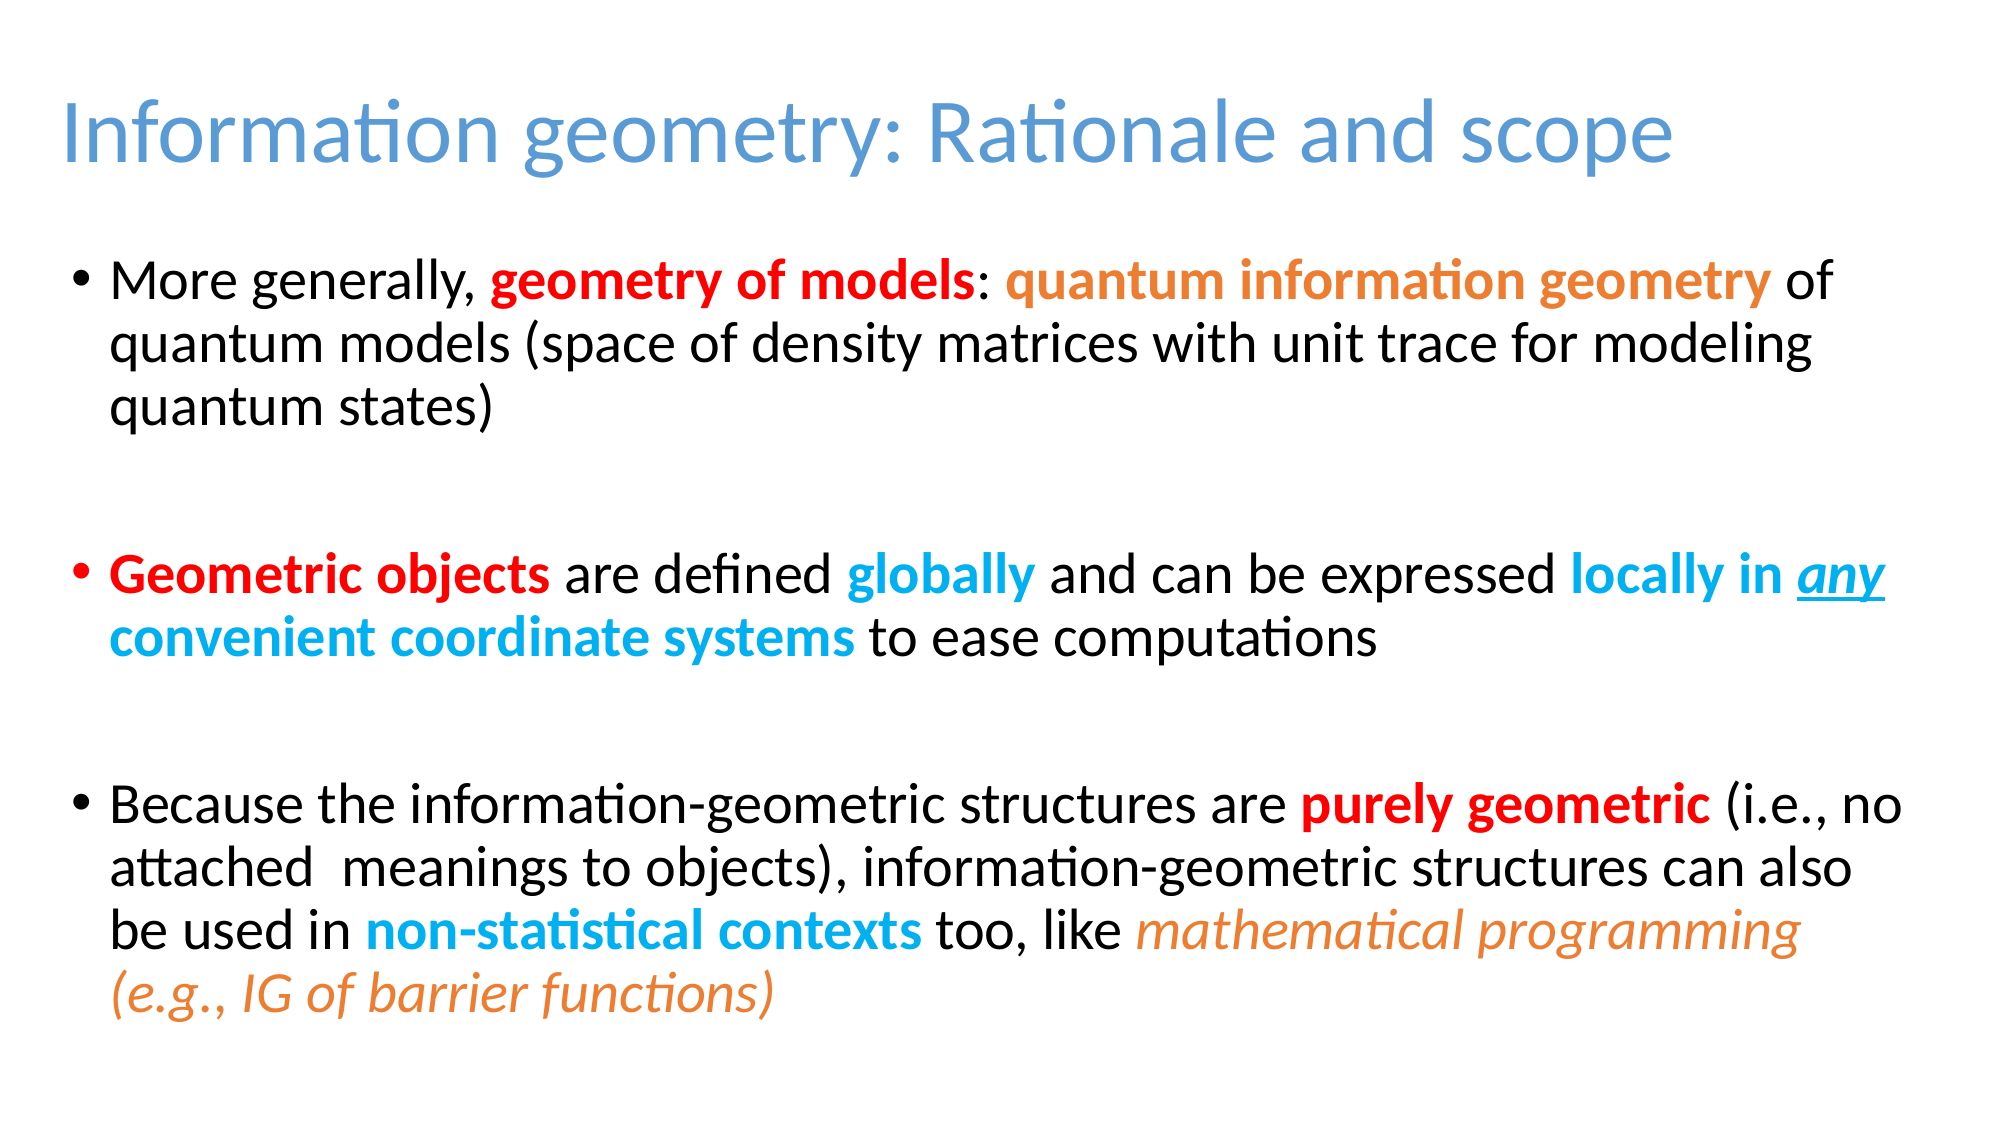

# Information geometry: Rationale and scope
More generally, geometry of models: quantum information geometry of quantum models (space of density matrices with unit trace for modeling quantum states)

Geometric objects are defined globally and can be expressed locally in any convenient coordinate systems to ease computations

Because the information-geometric structures are purely geometric (i.e., no attached  meanings to objects), information-geometric structures can also be used in non-statistical contexts too, like mathematical programming (e.g., IG of barrier functions)